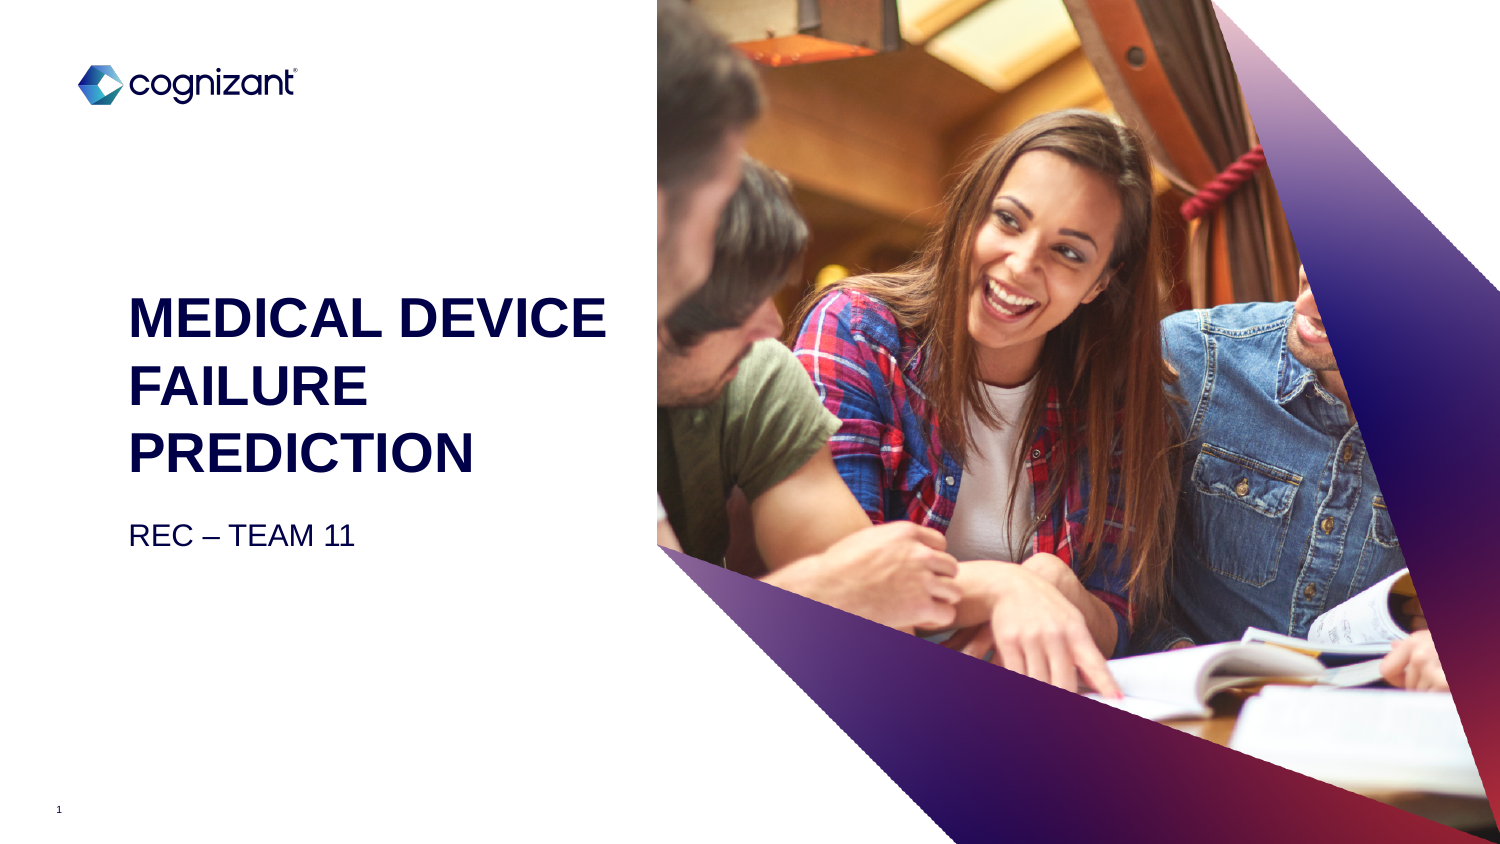

# MEDICAL DEVICE FAILURE PREDICTION
REC – TEAM 11
1